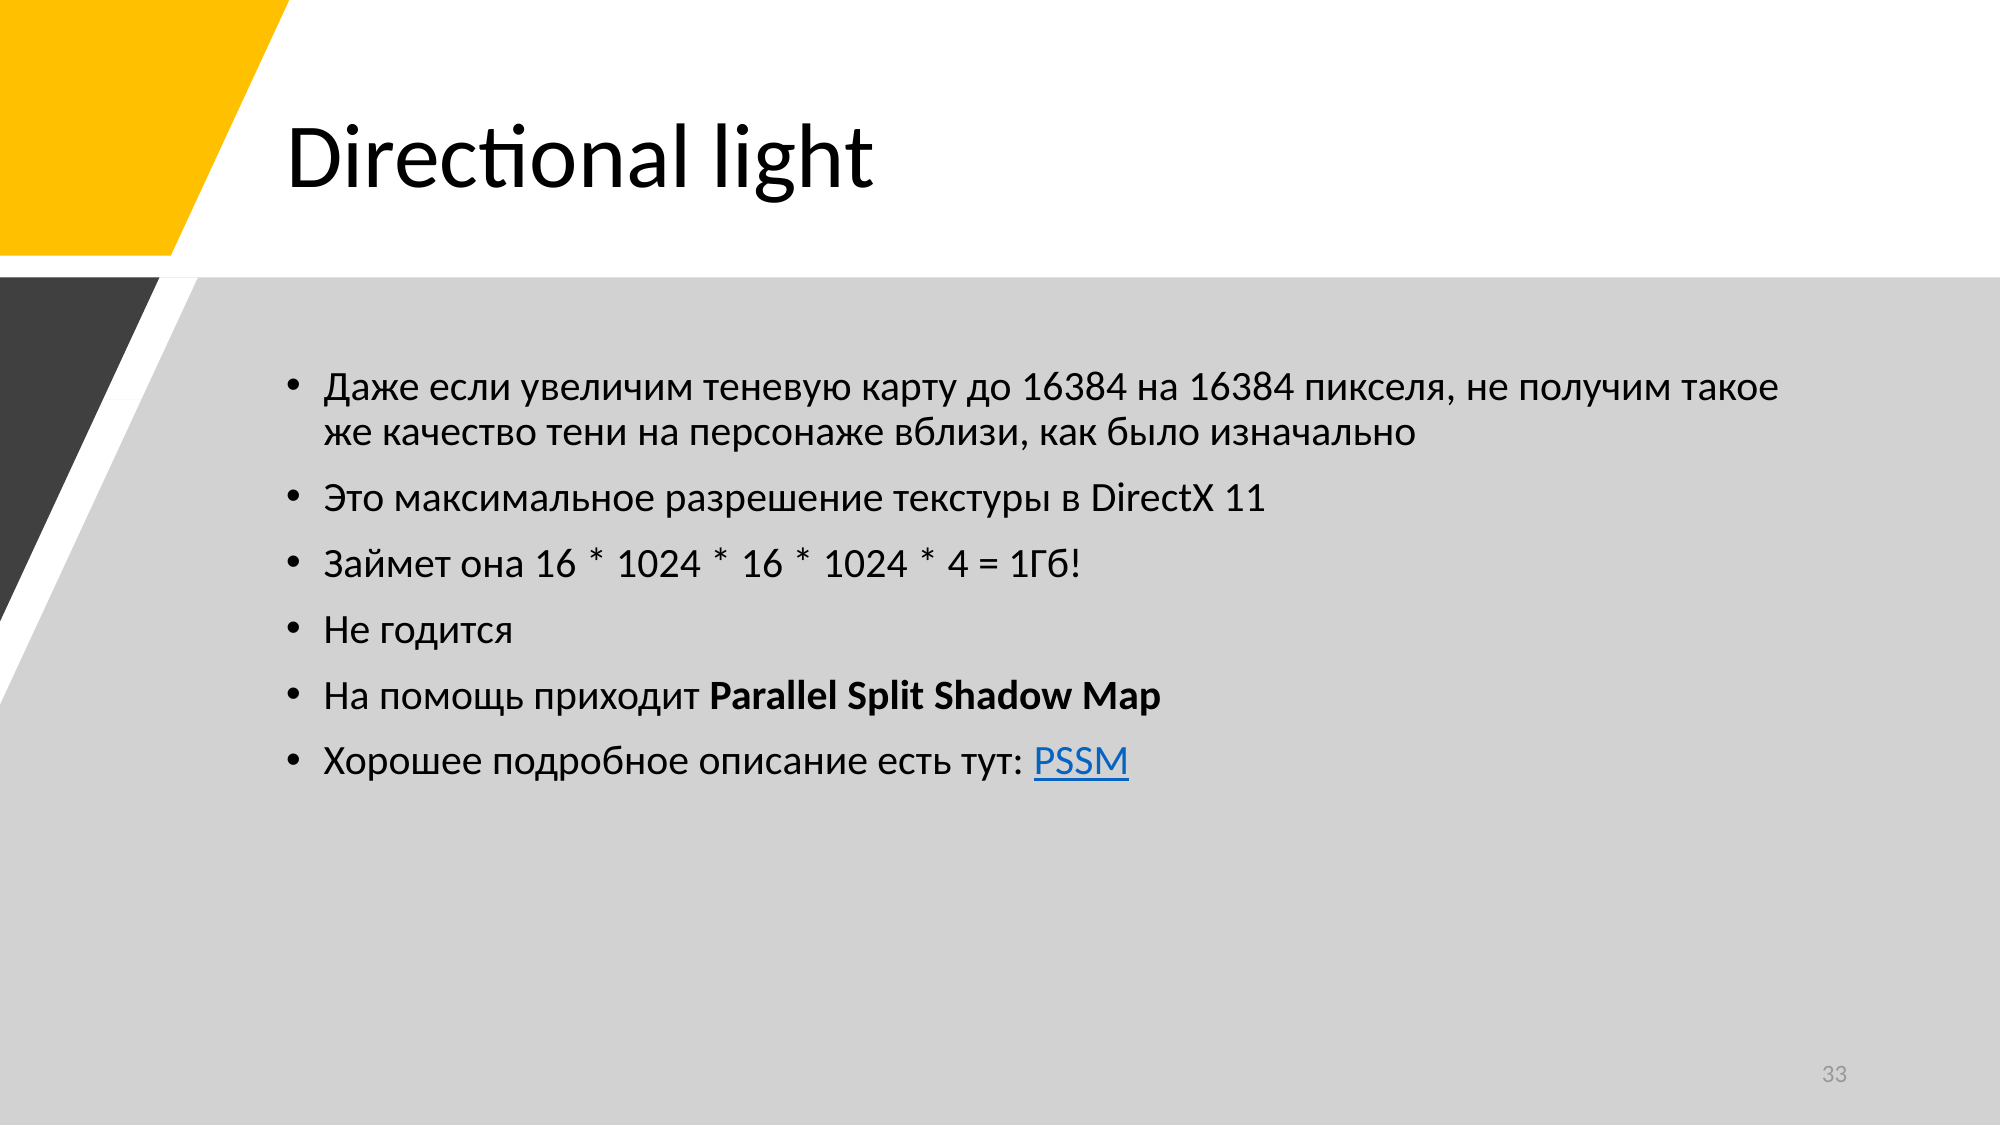

# Directional light

Даже если увеличим теневую карту до 16384 на 16384 пикселя, не получим такое же качество тени на персонаже вблизи, как было изначально
Это максимальное разрешение текстуры в DirectX 11
Займет она 16 * 1024 * 16 * 1024 * 4 = 1Гб!
Не годится
На помощь приходит Parallel Split Shadow Map
Хорошее подробное описание есть тут: PSSM
33